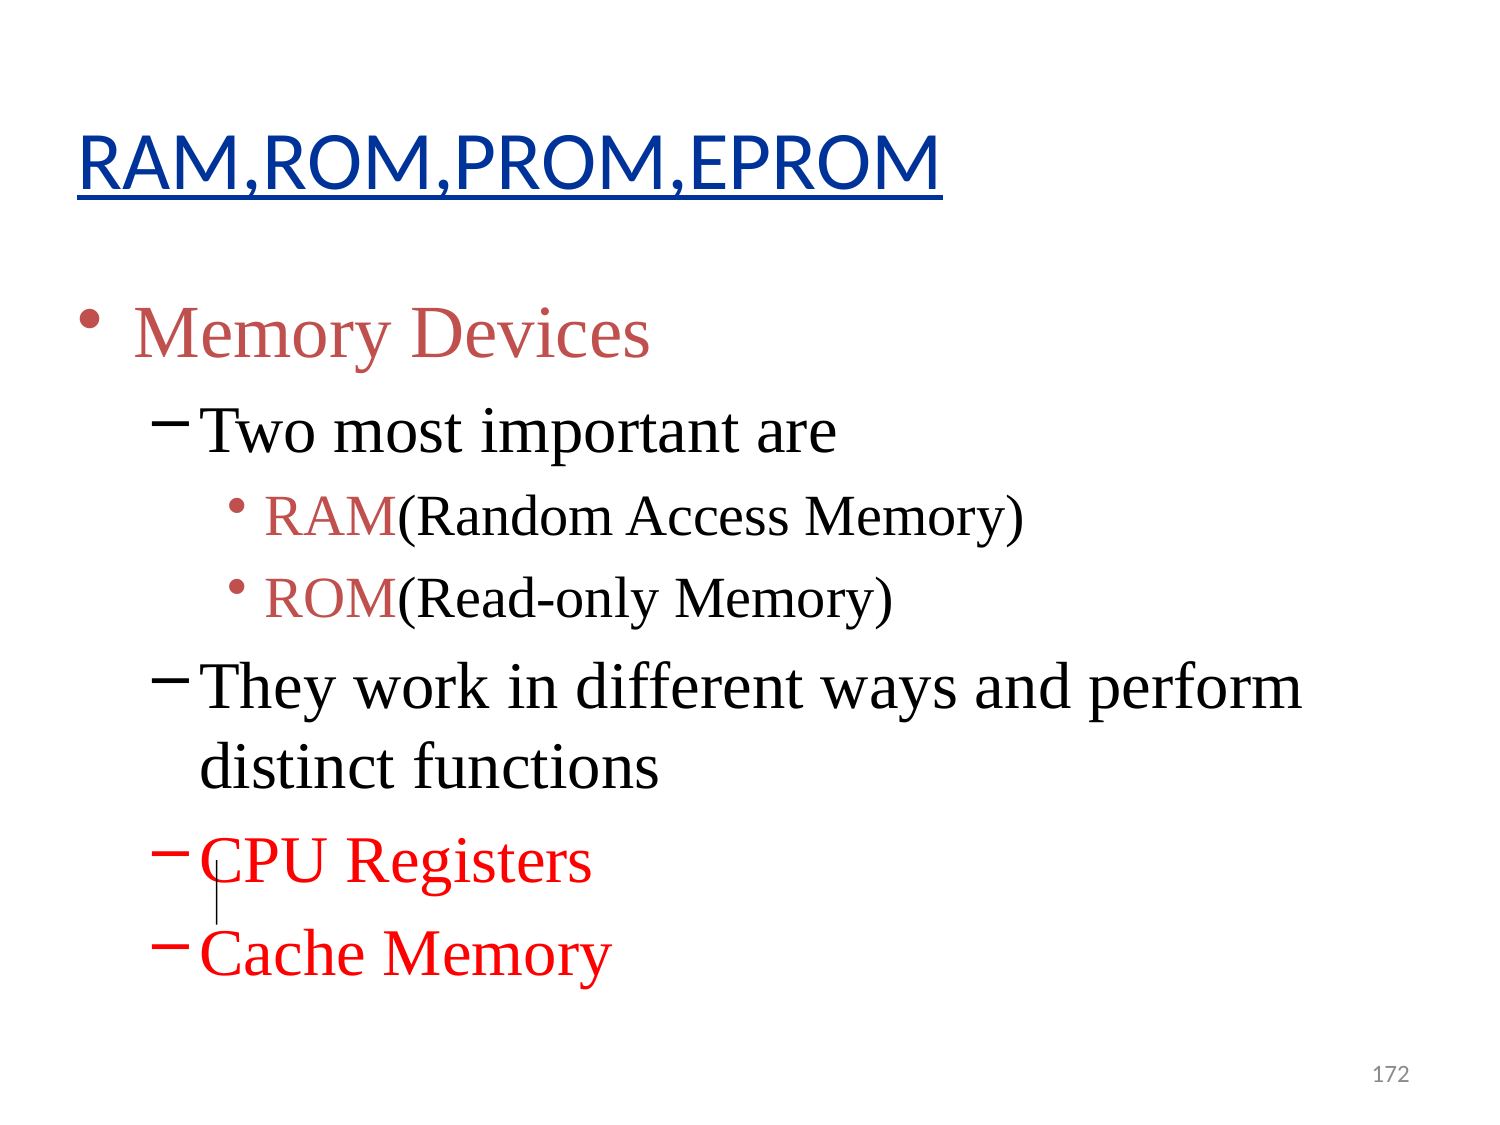

RAM,ROM,PROM,EPROM
Memory Devices
Two most important are
RAM(Random Access Memory)
ROM(Read-only Memory)
They work in different ways and perform distinct functions
CPU Registers
Cache Memory

172